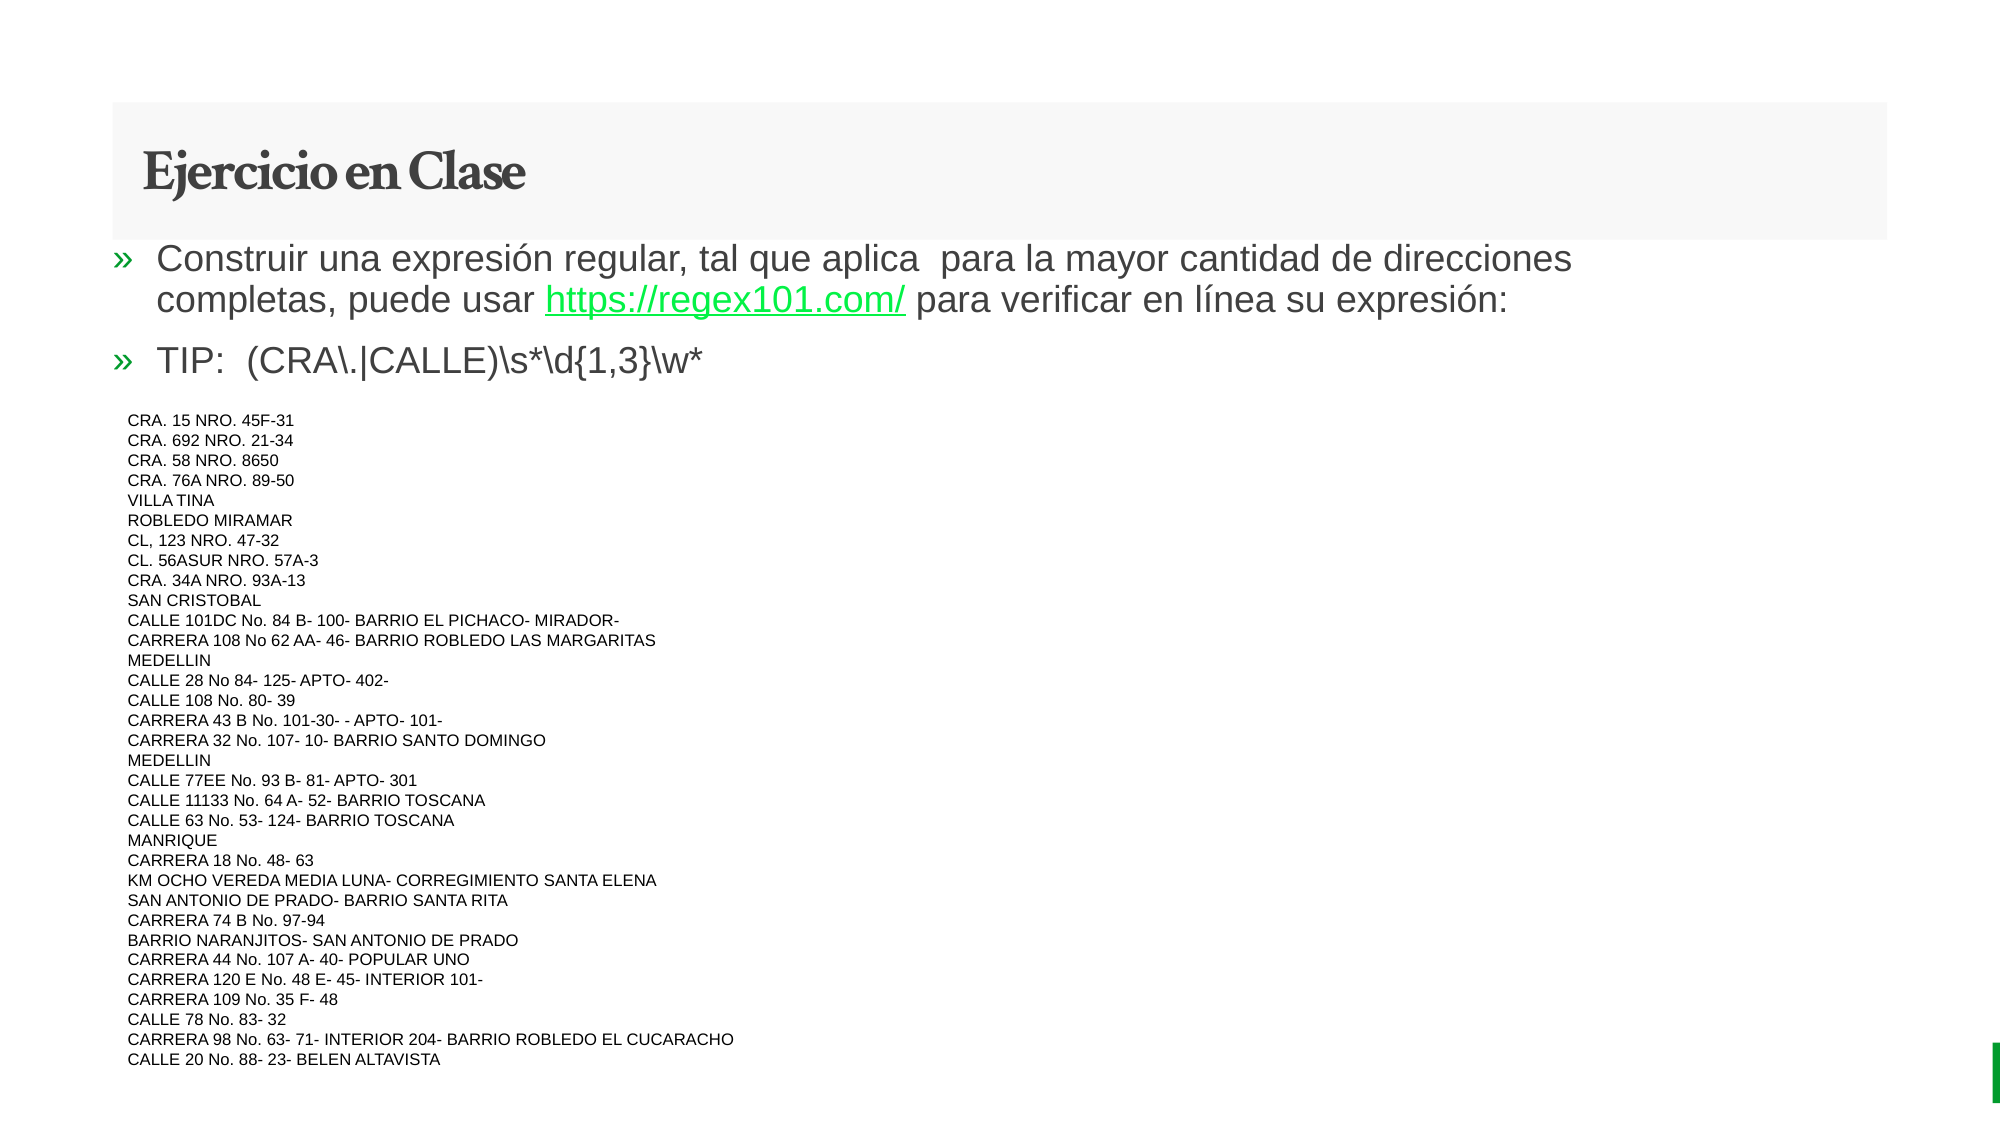

# Ejercicio en Clase
Construir una expresión regular, tal que aplica  para la mayor cantidad de direcciones completas, puede usar https://regex101.com/ para verificar en línea su expresión:
TIP:  (CRA\.|CALLE)\s*\d{1,3}\w*

CRA. 15 NRO. 45F-31
CRA. 692 NRO. 21-34
CRA. 58 NRO. 8650
CRA. 76A NRO. 89-50
VILLA TINA
ROBLEDO MIRAMAR
CL, 123 NRO. 47-32
CL. 56ASUR NRO. 57A-3
CRA. 34A NRO. 93A-13
SAN CRISTOBAL
CALLE 101DC No. 84 B- 100- BARRIO EL PICHACO- MIRADOR-
CARRERA 108 No 62 AA- 46- BARRIO ROBLEDO LAS MARGARITAS
MEDELLIN
CALLE 28 No 84- 125- APTO- 402-
CALLE 108 No. 80- 39
CARRERA 43 B No. 101-30- - APTO- 101-
CARRERA 32 No. 107- 10- BARRIO SANTO DOMINGO
MEDELLIN
CALLE 77EE No. 93 B- 81- APTO- 301
CALLE 11133 No. 64 A- 52- BARRIO TOSCANA
CALLE 63 No. 53- 124- BARRIO TOSCANA
MANRIQUE
CARRERA 18 No. 48- 63
KM OCHO VEREDA MEDIA LUNA- CORREGIMIENTO SANTA ELENA
SAN ANTONIO DE PRADO- BARRIO SANTA RITA
CARRERA 74 B No. 97-94
BARRIO NARANJITOS- SAN ANTONIO DE PRADO
CARRERA 44 No. 107 A- 40- POPULAR UNO
CARRERA 120 E No. 48 E- 45- INTERIOR 101-
CARRERA 109 No. 35 F- 48
CALLE 78 No. 83- 32
CARRERA 98 No. 63- 71- INTERIOR 204- BARRIO ROBLEDO EL CUCARACHO
CALLE 20 No. 88- 23- BELEN ALTAVISTA